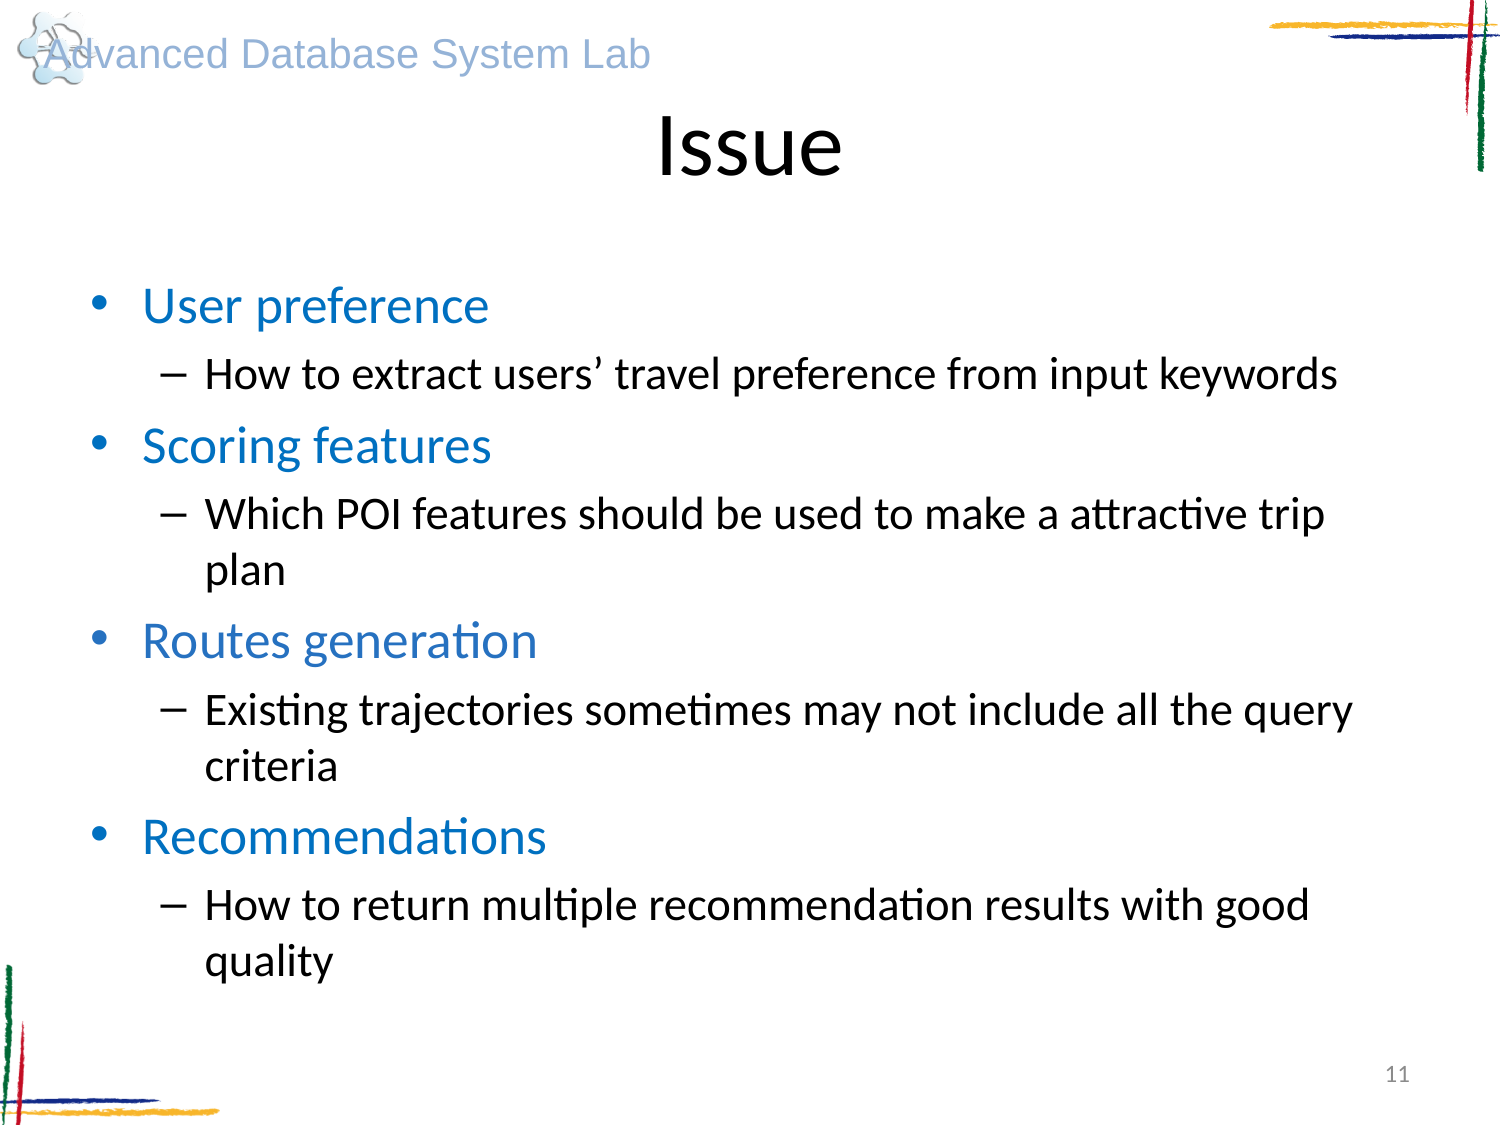

# Issue
User preference
How to extract users’ travel preference from input keywords
Scoring features
Which POI features should be used to make a attractive trip plan
Routes generation
Existing trajectories sometimes may not include all the query criteria
Recommendations
How to return multiple recommendation results with good quality

11